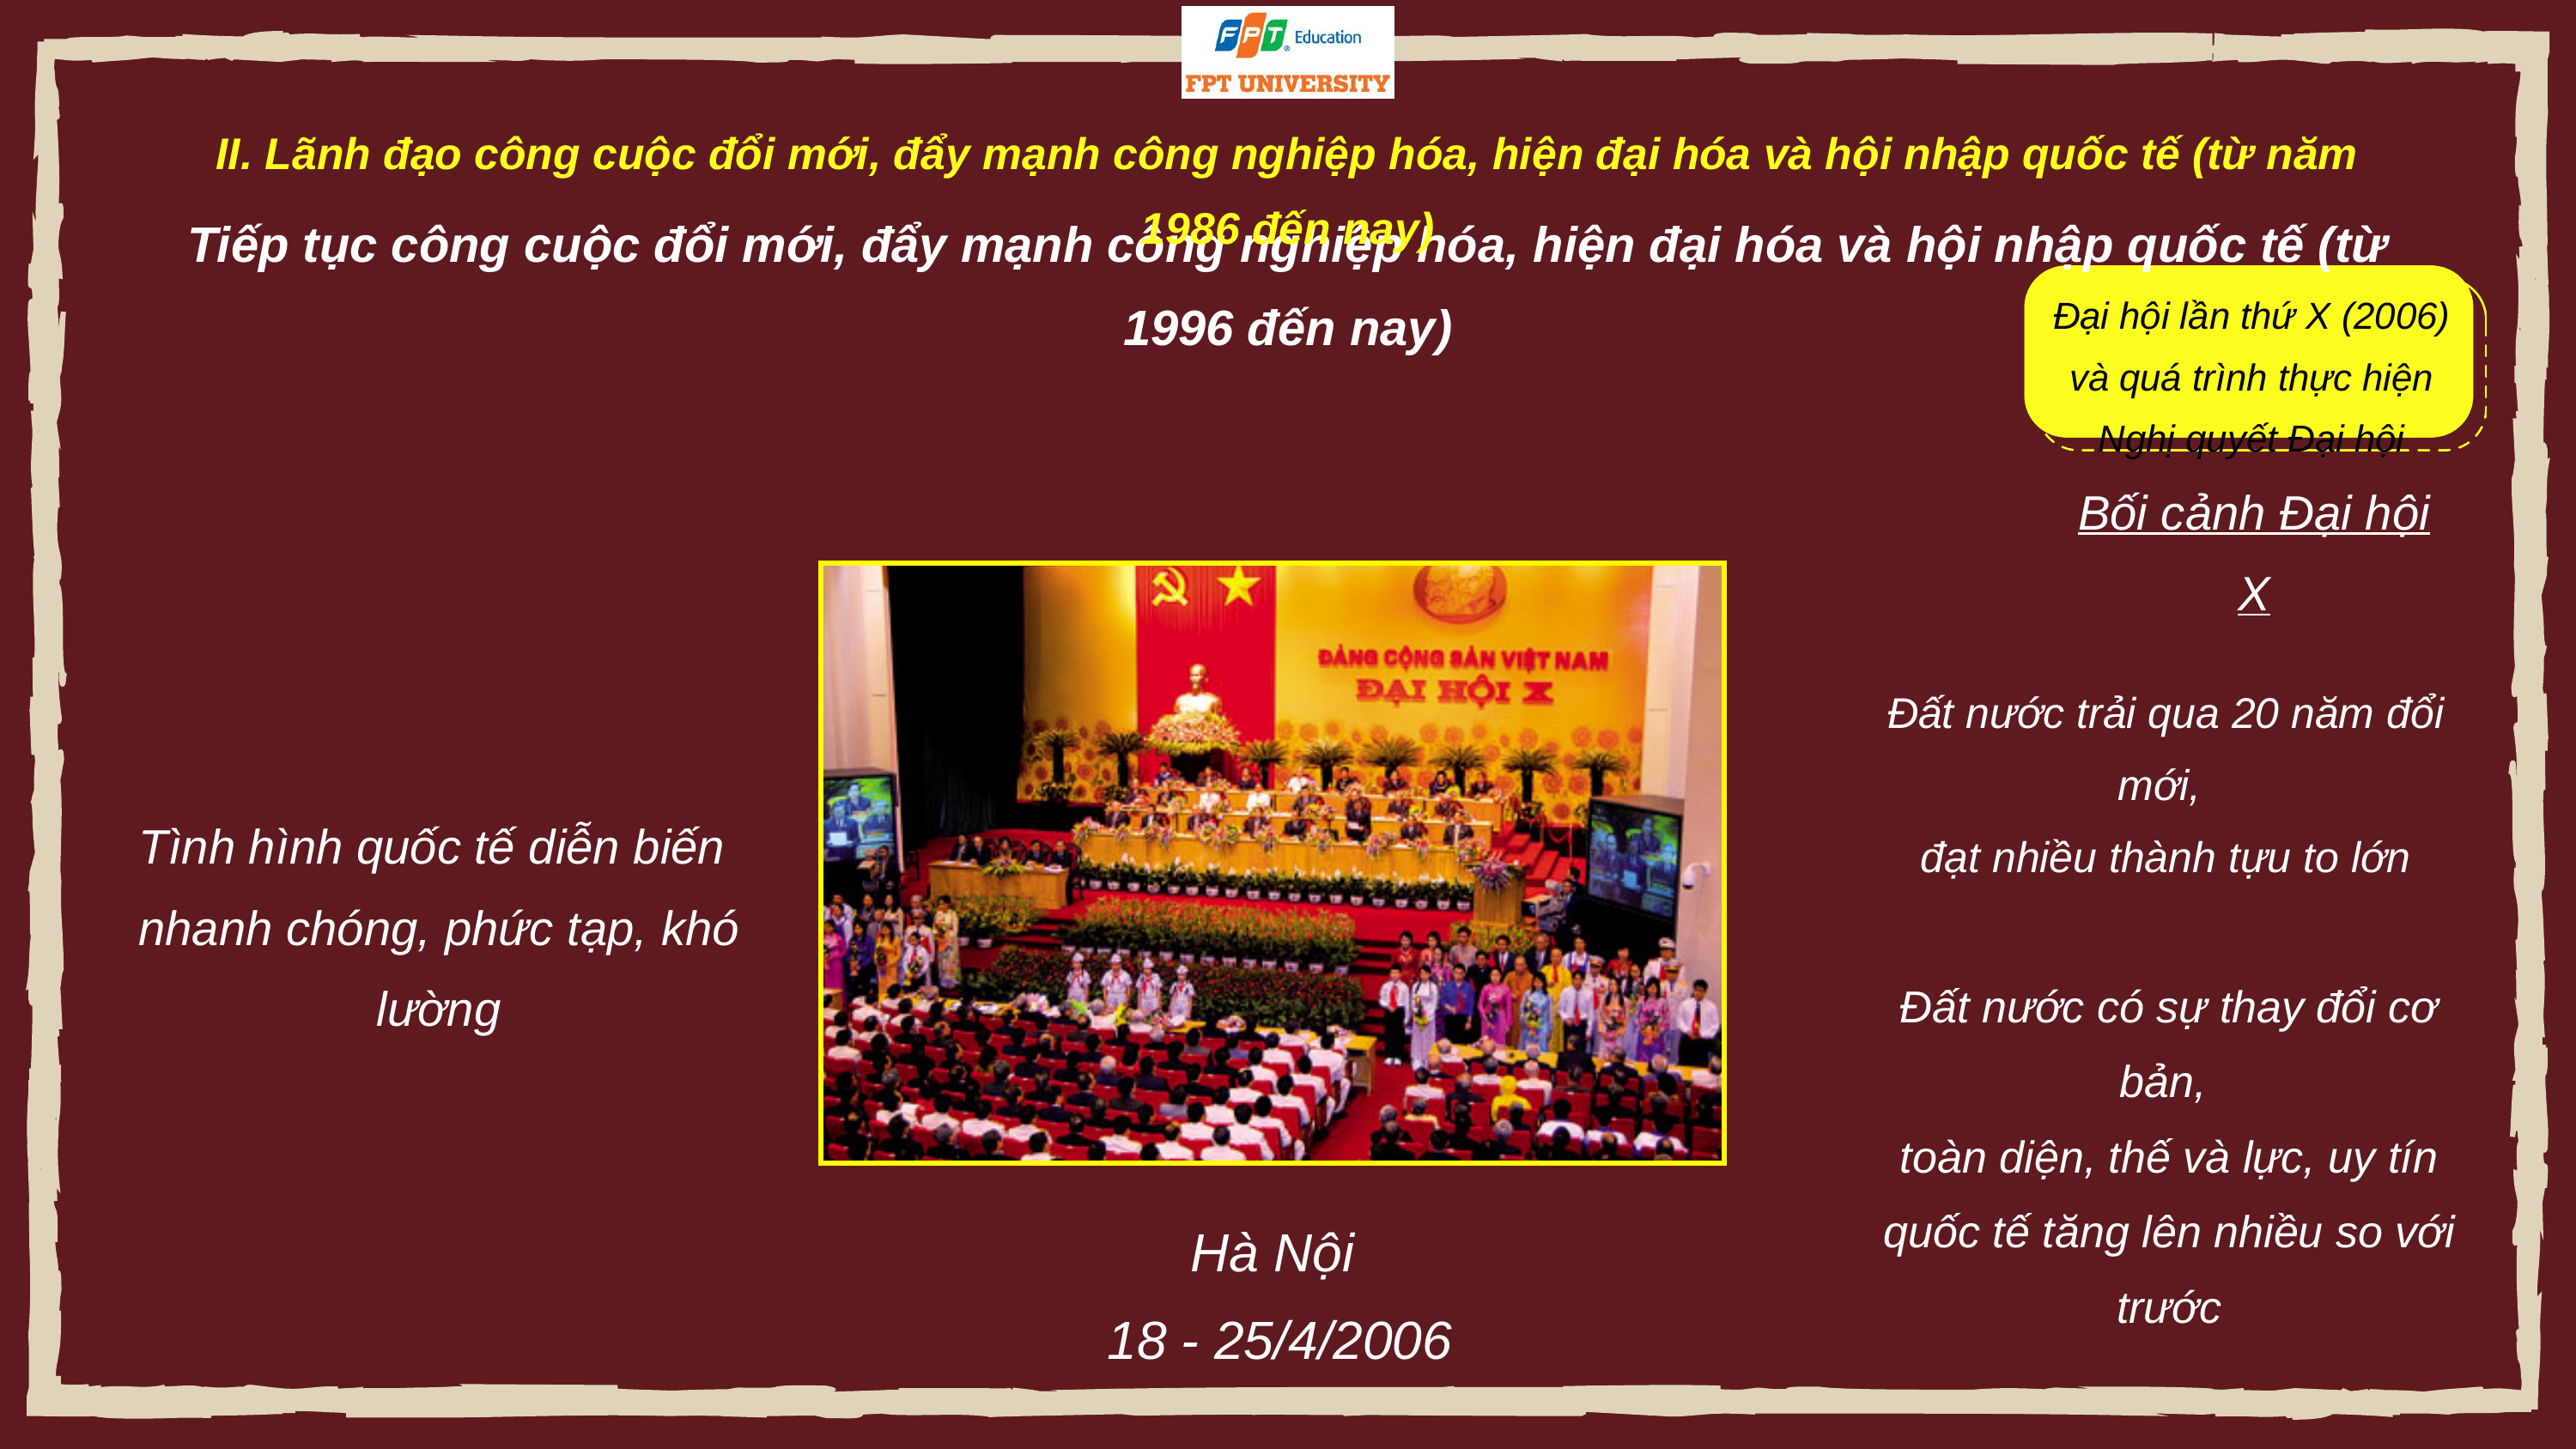

II. Lãnh đạo công cuộc đổi mới, đẩy mạnh công nghiệp hóa, hiện đại hóa và hội nhập quốc tế (từ năm 1986 đến nay)
Tiếp tục công cuộc đổi mới, đẩy mạnh công nghiệp hóa, hiện đại hóa và hội nhập quốc tế (từ 1996 đến nay)

Đại hội lần thứ X (2006)
và quá trình thực hiện
Nghị quyết Đại hội
Bối cảnh Đại hội X

Đất nước trải qua 20 năm đổi mới,
đạt nhiều thành tựu to lớn
Tình hình quốc tế diễn biến
nhanh chóng, phức tạp, khó lường
Đất nước có sự thay đổi cơ bản,
toàn diện, thế và lực, uy tín quốc tế tăng lên nhiều so với trước
Hà Nội
 18 - 25/4/2006